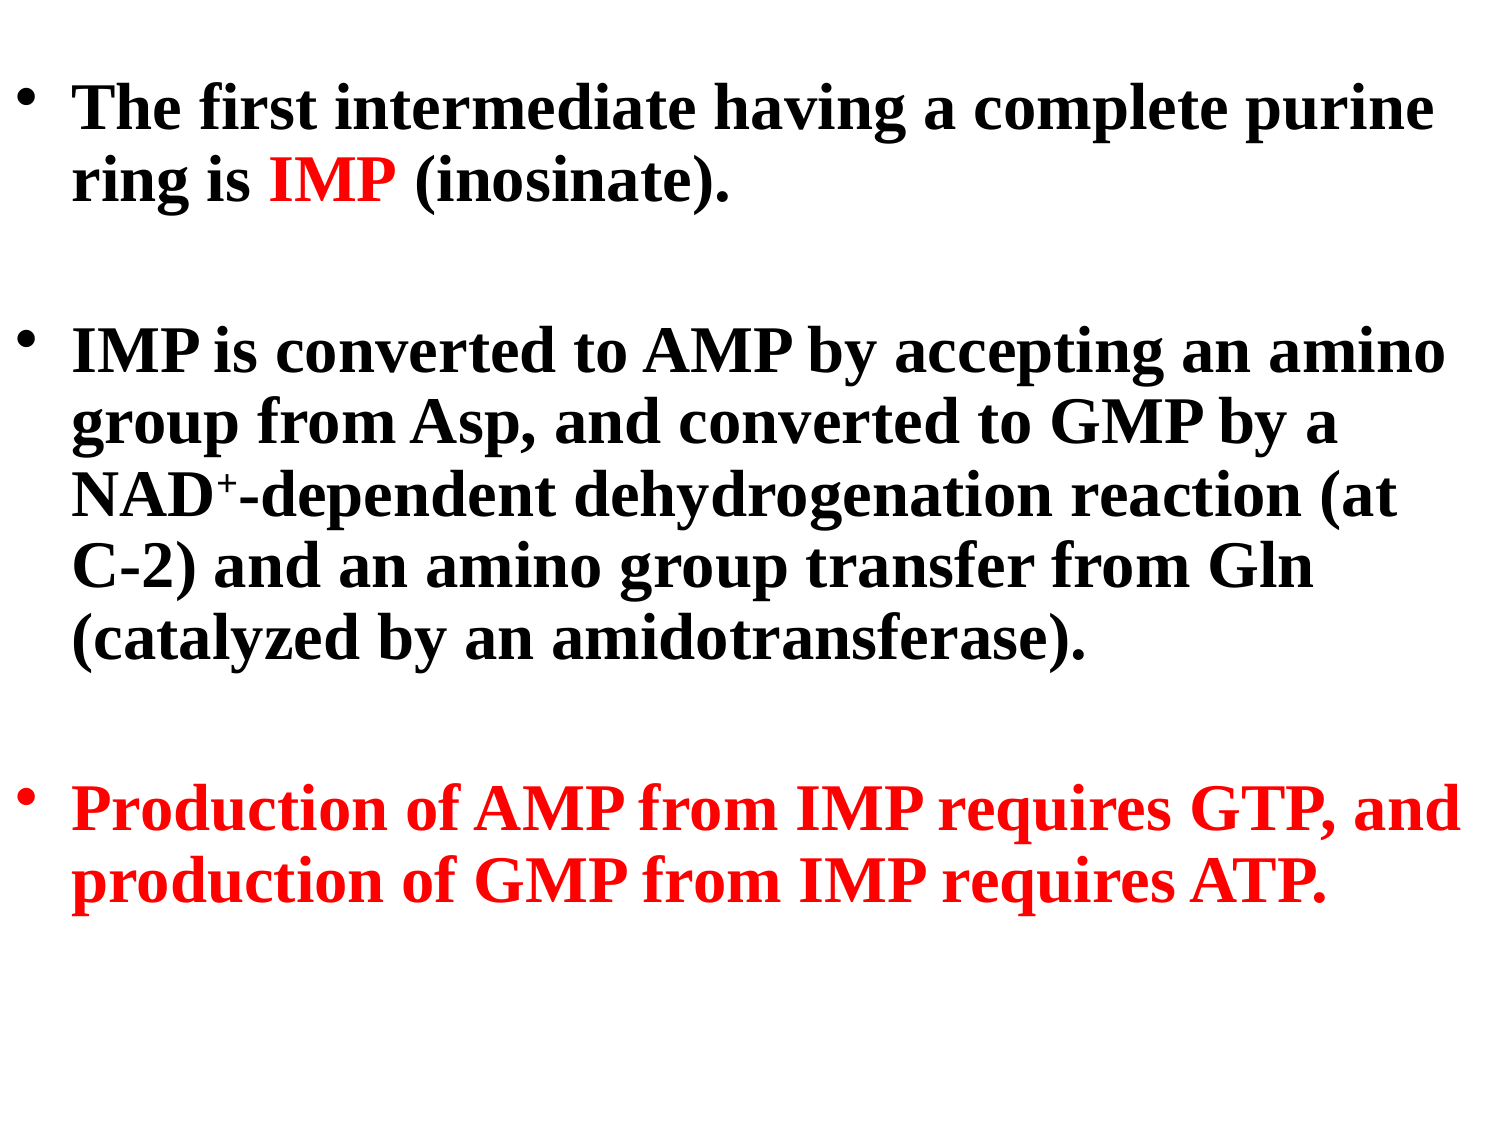

The first intermediate having a complete purine ring is IMP (inosinate).

IMP is converted to AMP by accepting an amino group from Asp, and converted to GMP by a NAD+-dependent dehydrogenation reaction (at C-2) and an amino group transfer from Gln (catalyzed by an amidotransferase).

Production of AMP from IMP requires GTP, and production of GMP from IMP requires ATP.